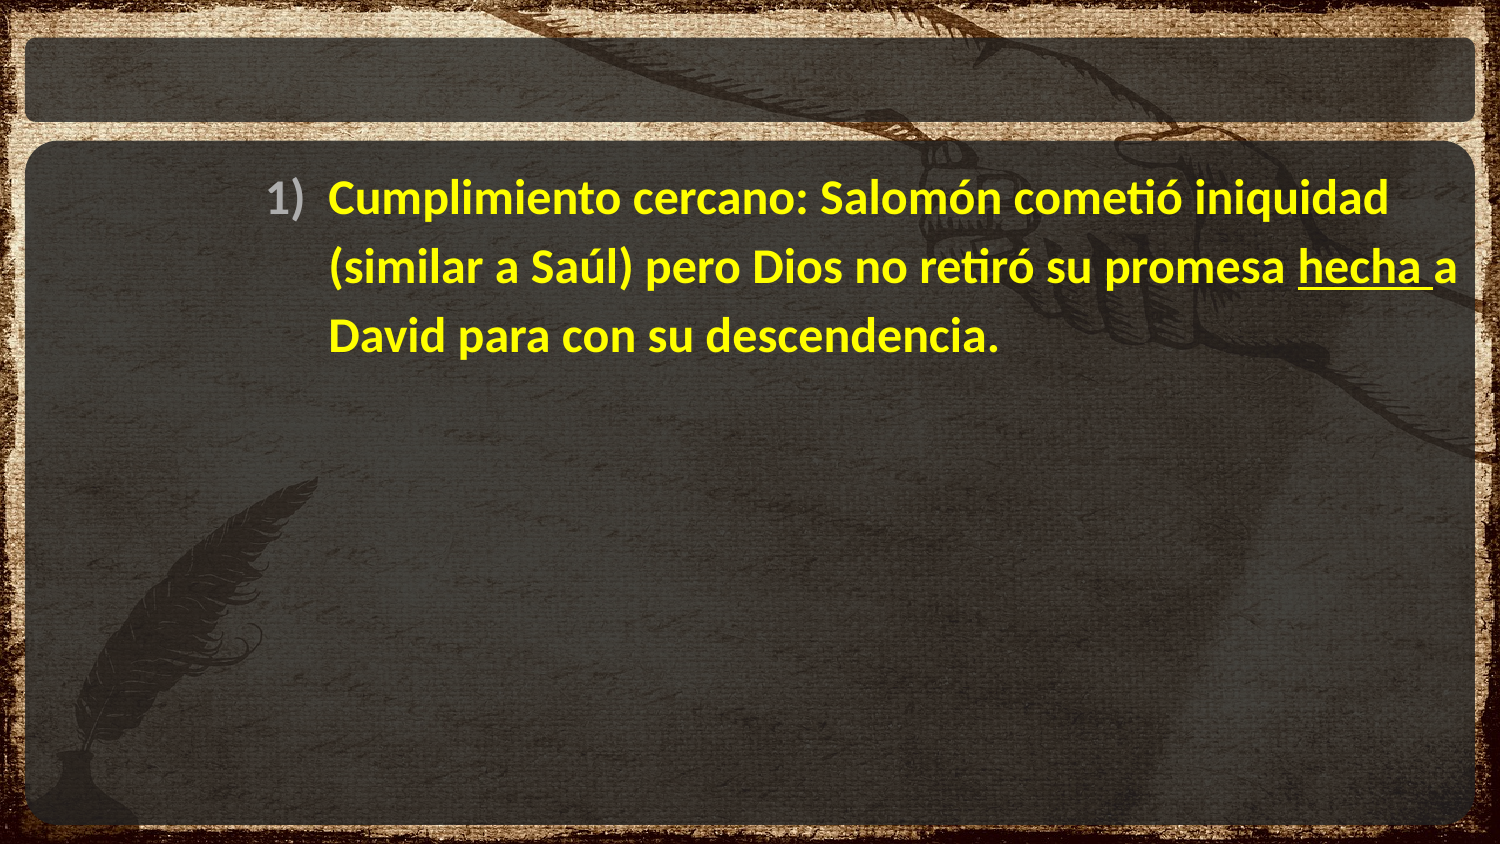

#
Cumplimiento cercano: Salomón cometió iniquidad (similar a Saúl) pero Dios no retiró su promesa hecha a David para con su descendencia.